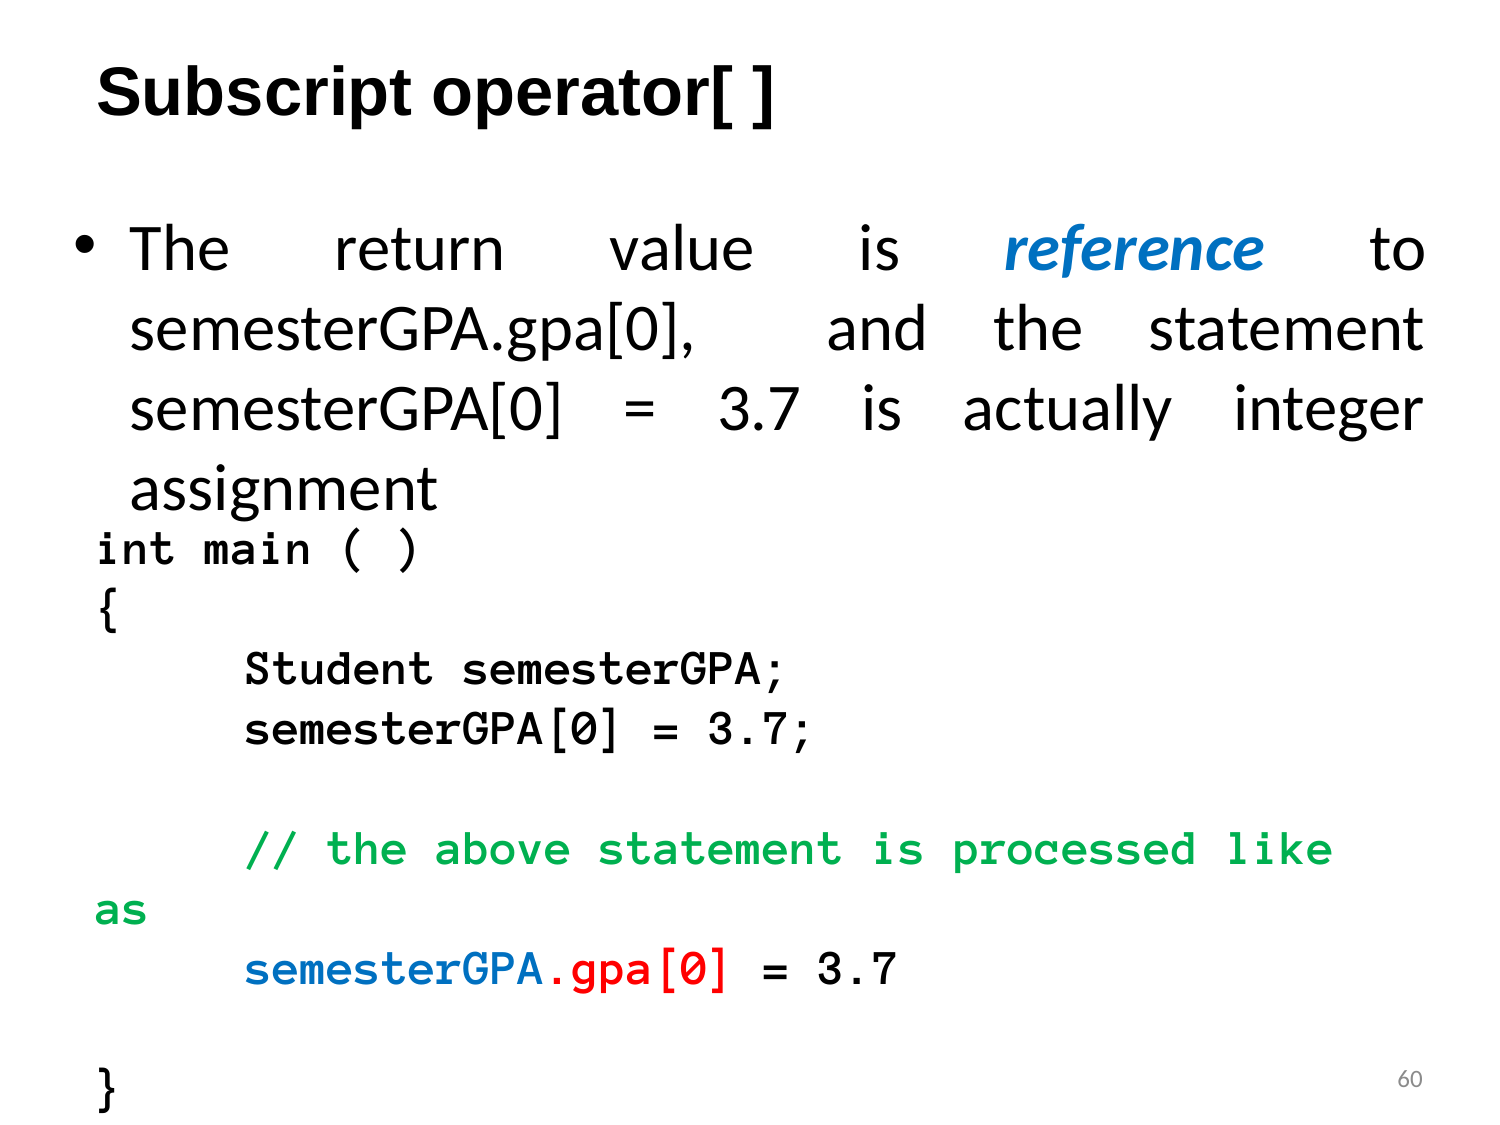

# Subscript operator[ ]
The return value is reference to semesterGPA.gpa[0],  and the statement semesterGPA[0] = 3.7 is actually integer assignment

int main ( )
{
	Student semesterGPA;
	semesterGPA[0] = 3.7;

	// the above statement is processed like as
	semesterGPA.gpa[0] = 3.7

}

60